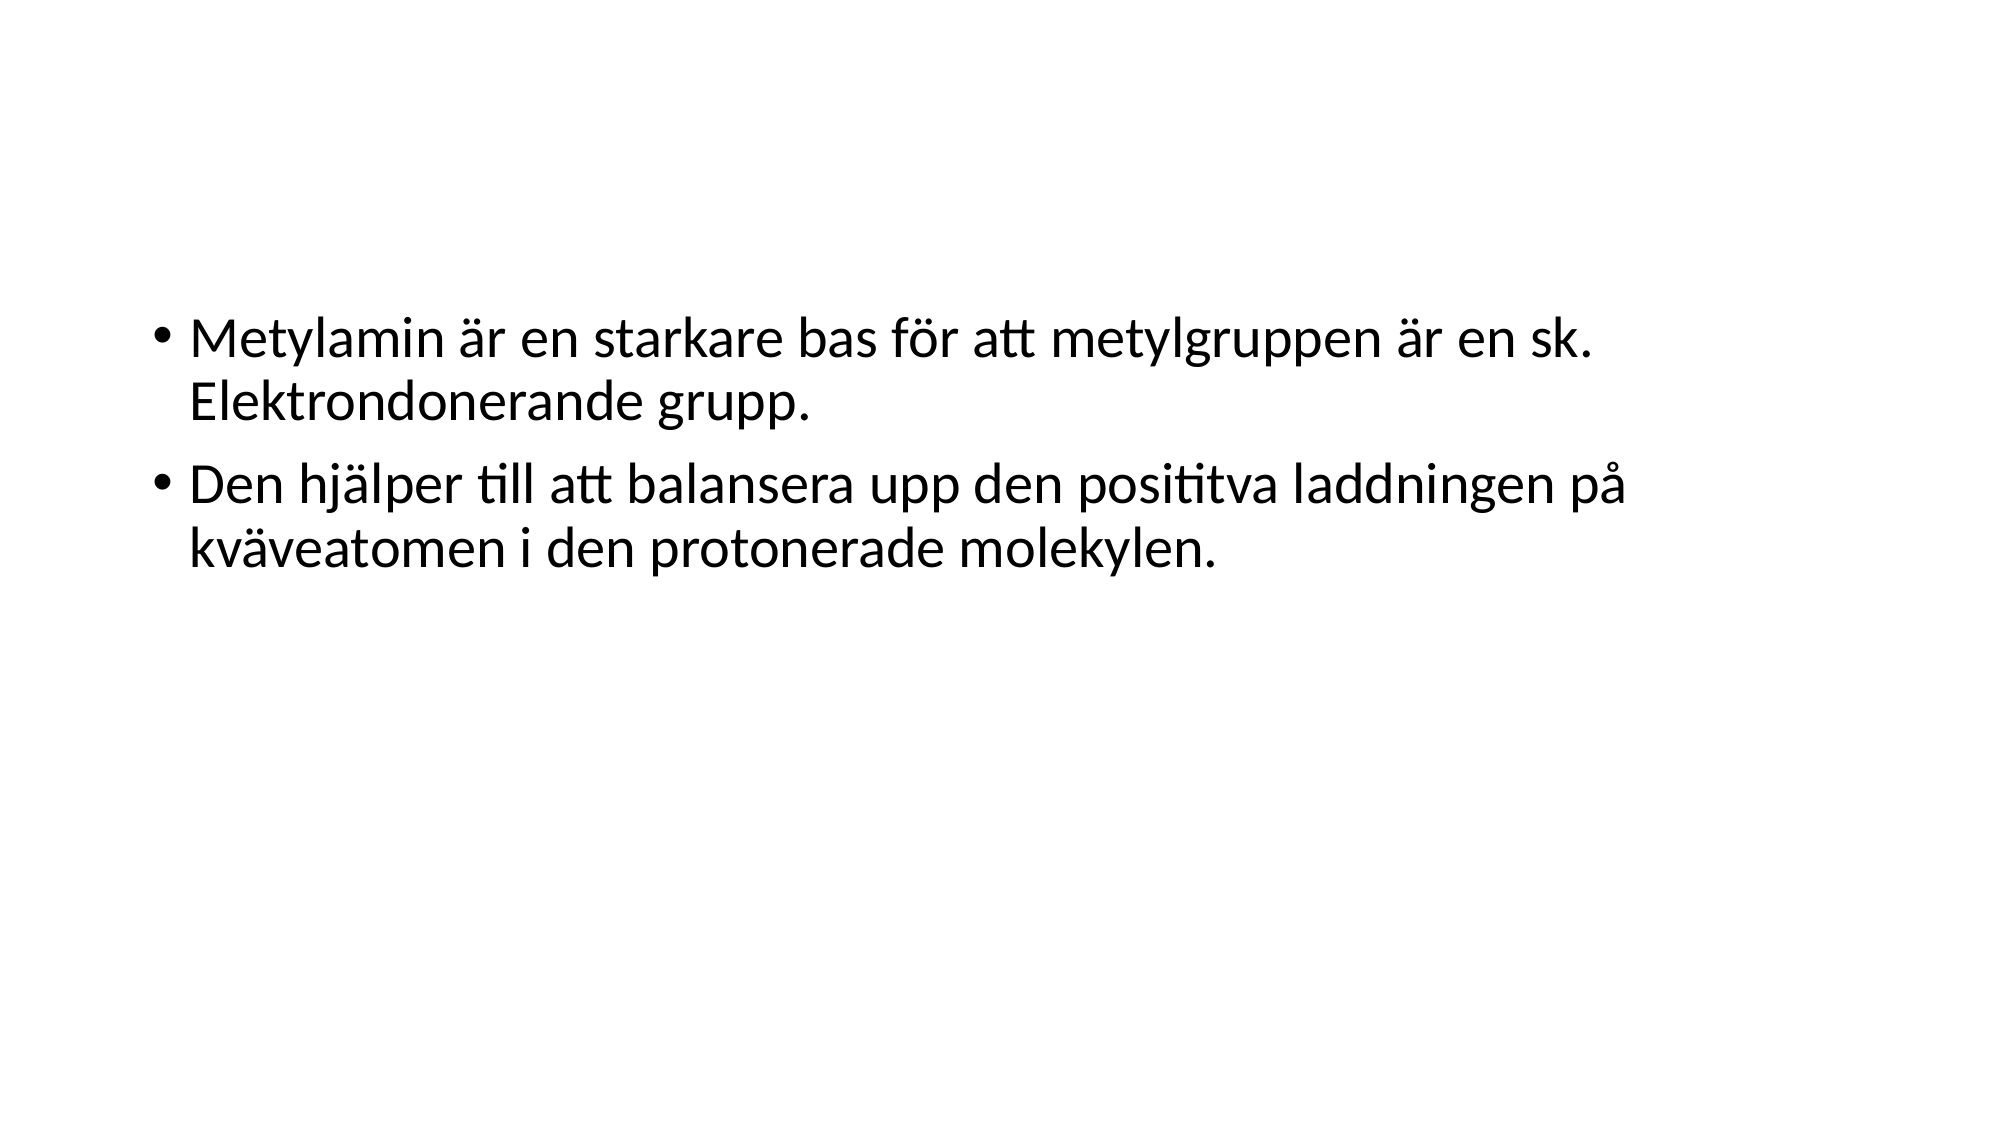

#
Metylamin är en starkare bas för att metylgruppen är en sk. Elektrondonerande grupp.
Den hjälper till att balansera upp den posititva laddningen på kväveatomen i den protonerade molekylen.